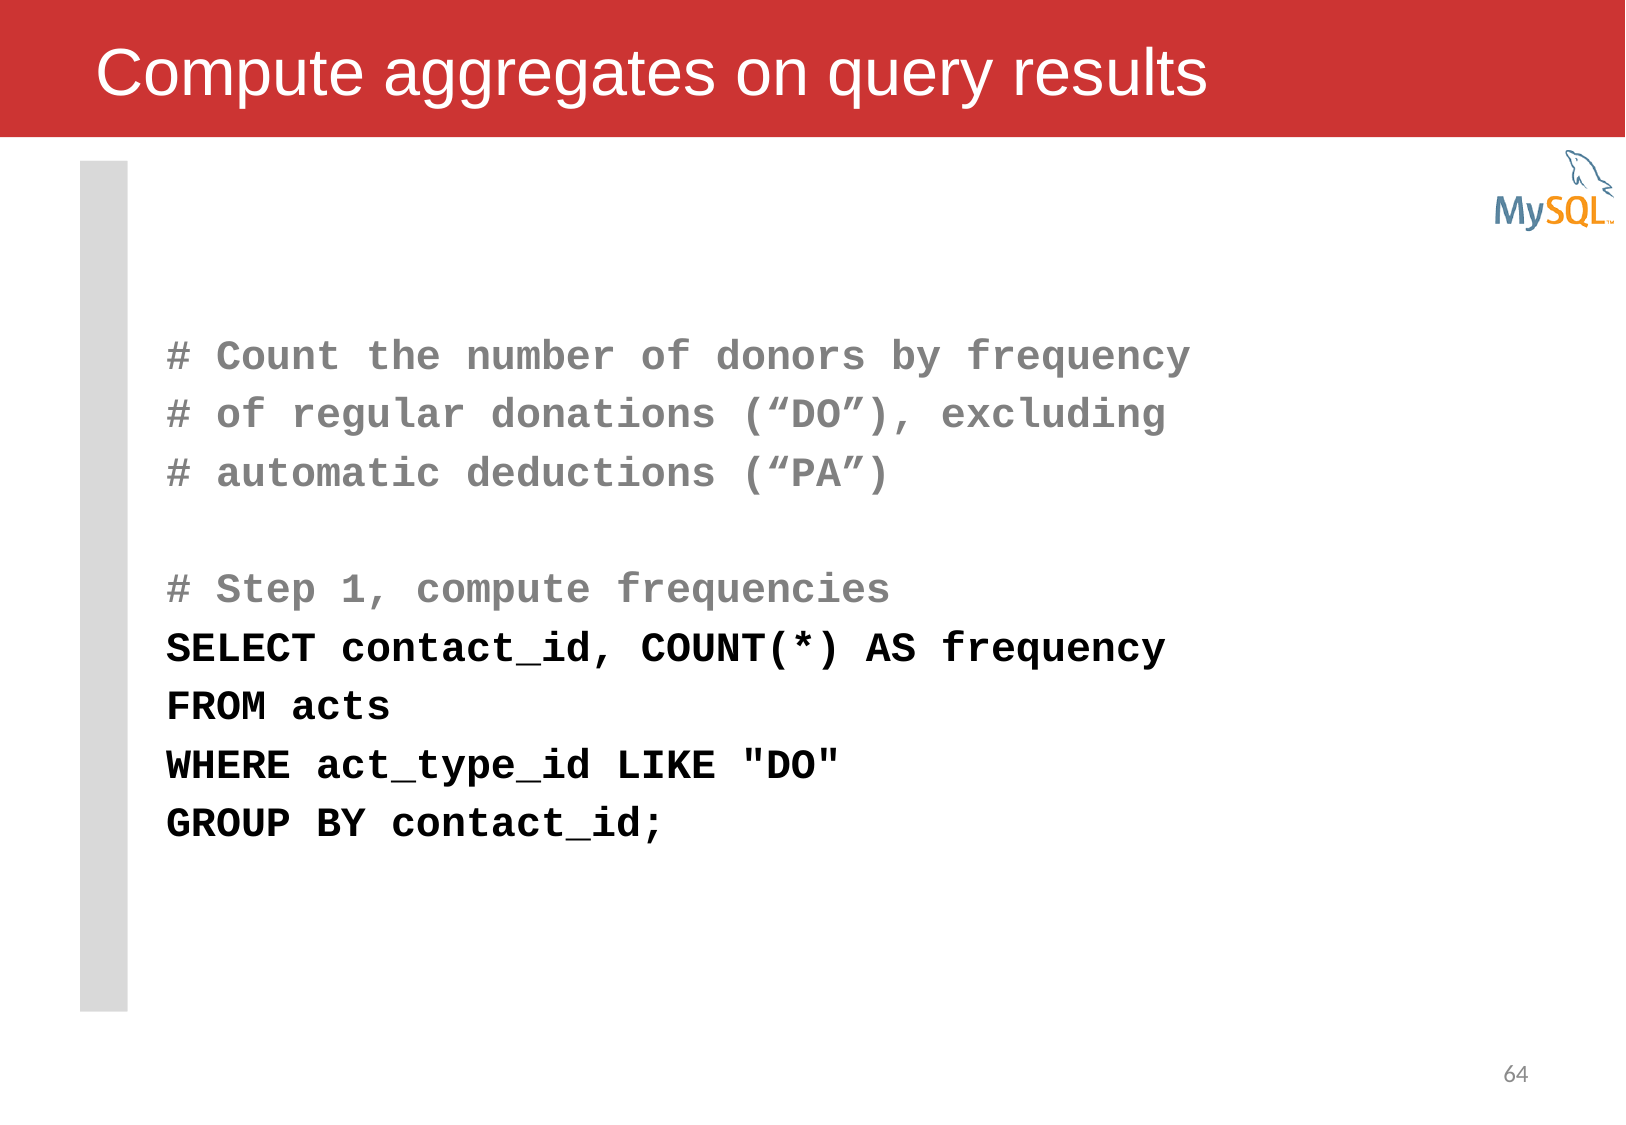

# Compute aggregates on query results
# Count the number of donors by frequency
# of regular donations (“DO”), excluding
# automatic deductions (“PA”)

# Step 1, compute frequencies
SELECT contact_id, COUNT(*) AS frequency
FROM acts
WHERE act_type_id LIKE "DO"
GROUP BY contact_id;
64